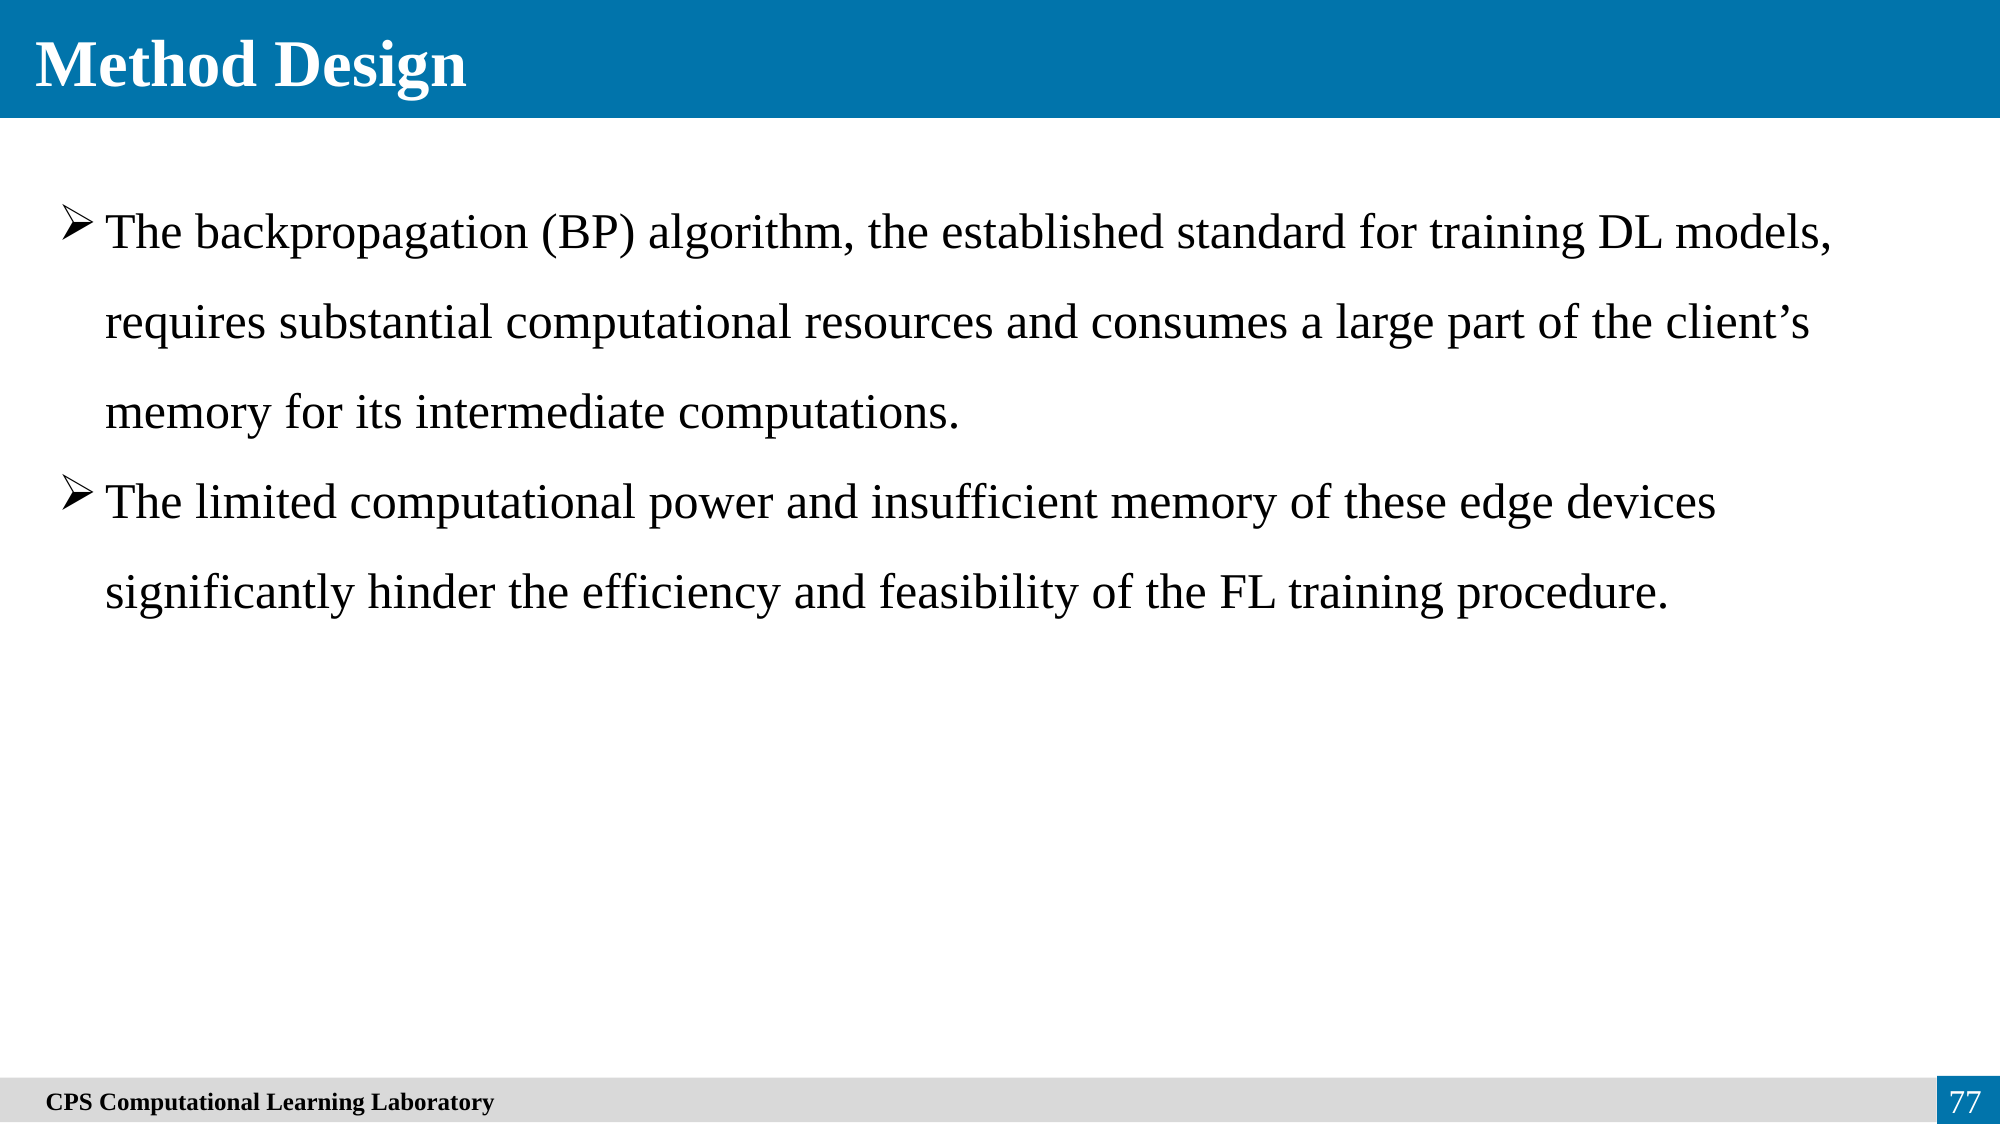

Method Design
The backpropagation (BP) algorithm, the established standard for training DL models, requires substantial computational resources and consumes a large part of the client’s memory for its intermediate computations.
The limited computational power and insufficient memory of these edge devices significantly hinder the efficiency and feasibility of the FL training procedure.
77
　CPS Computational Learning Laboratory